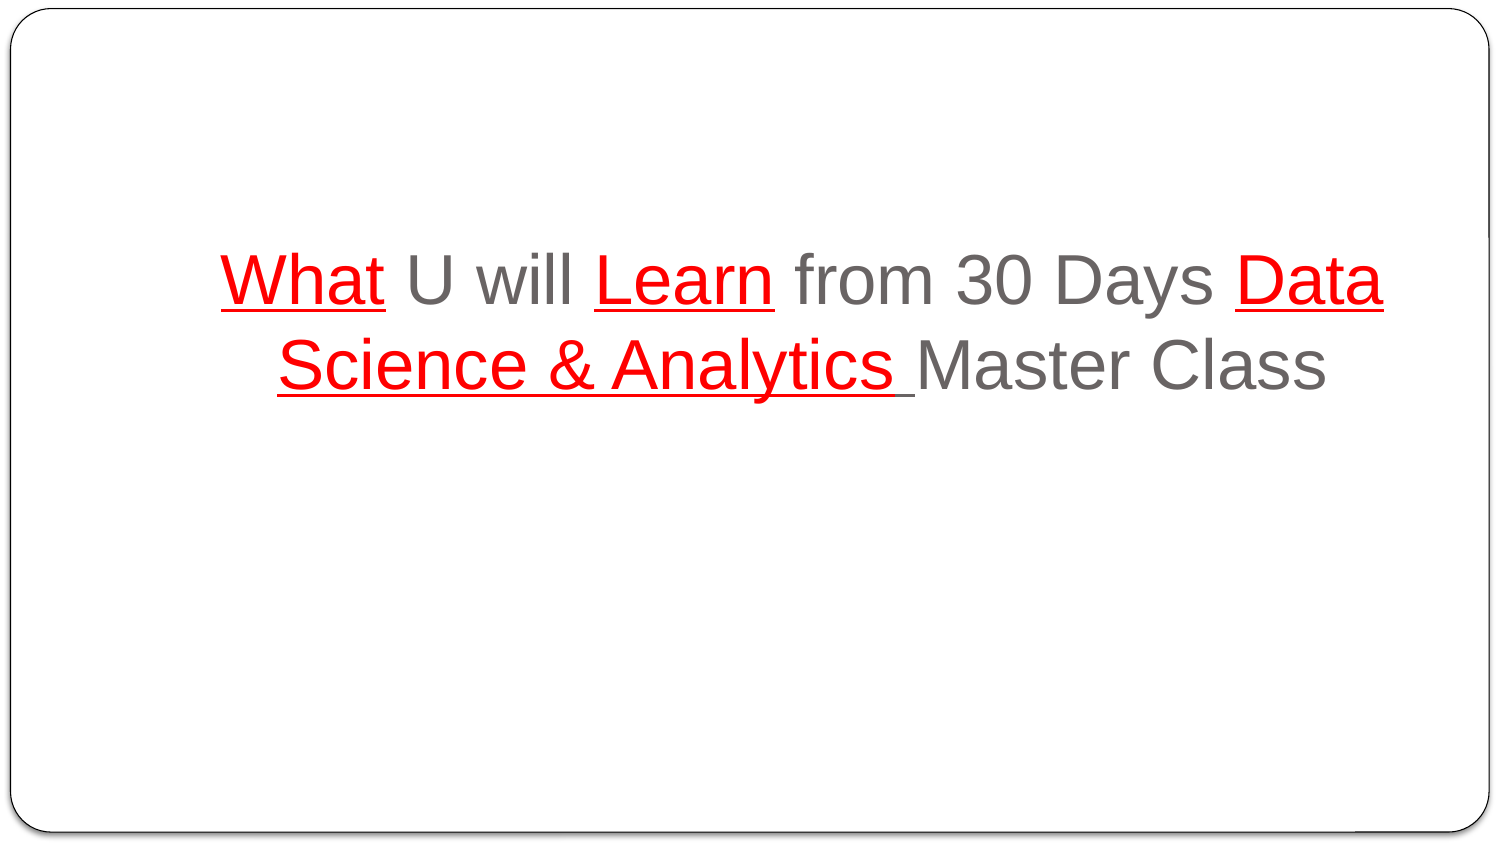

# What U will Learn from 30 Days Data Science & Analytics Master Class